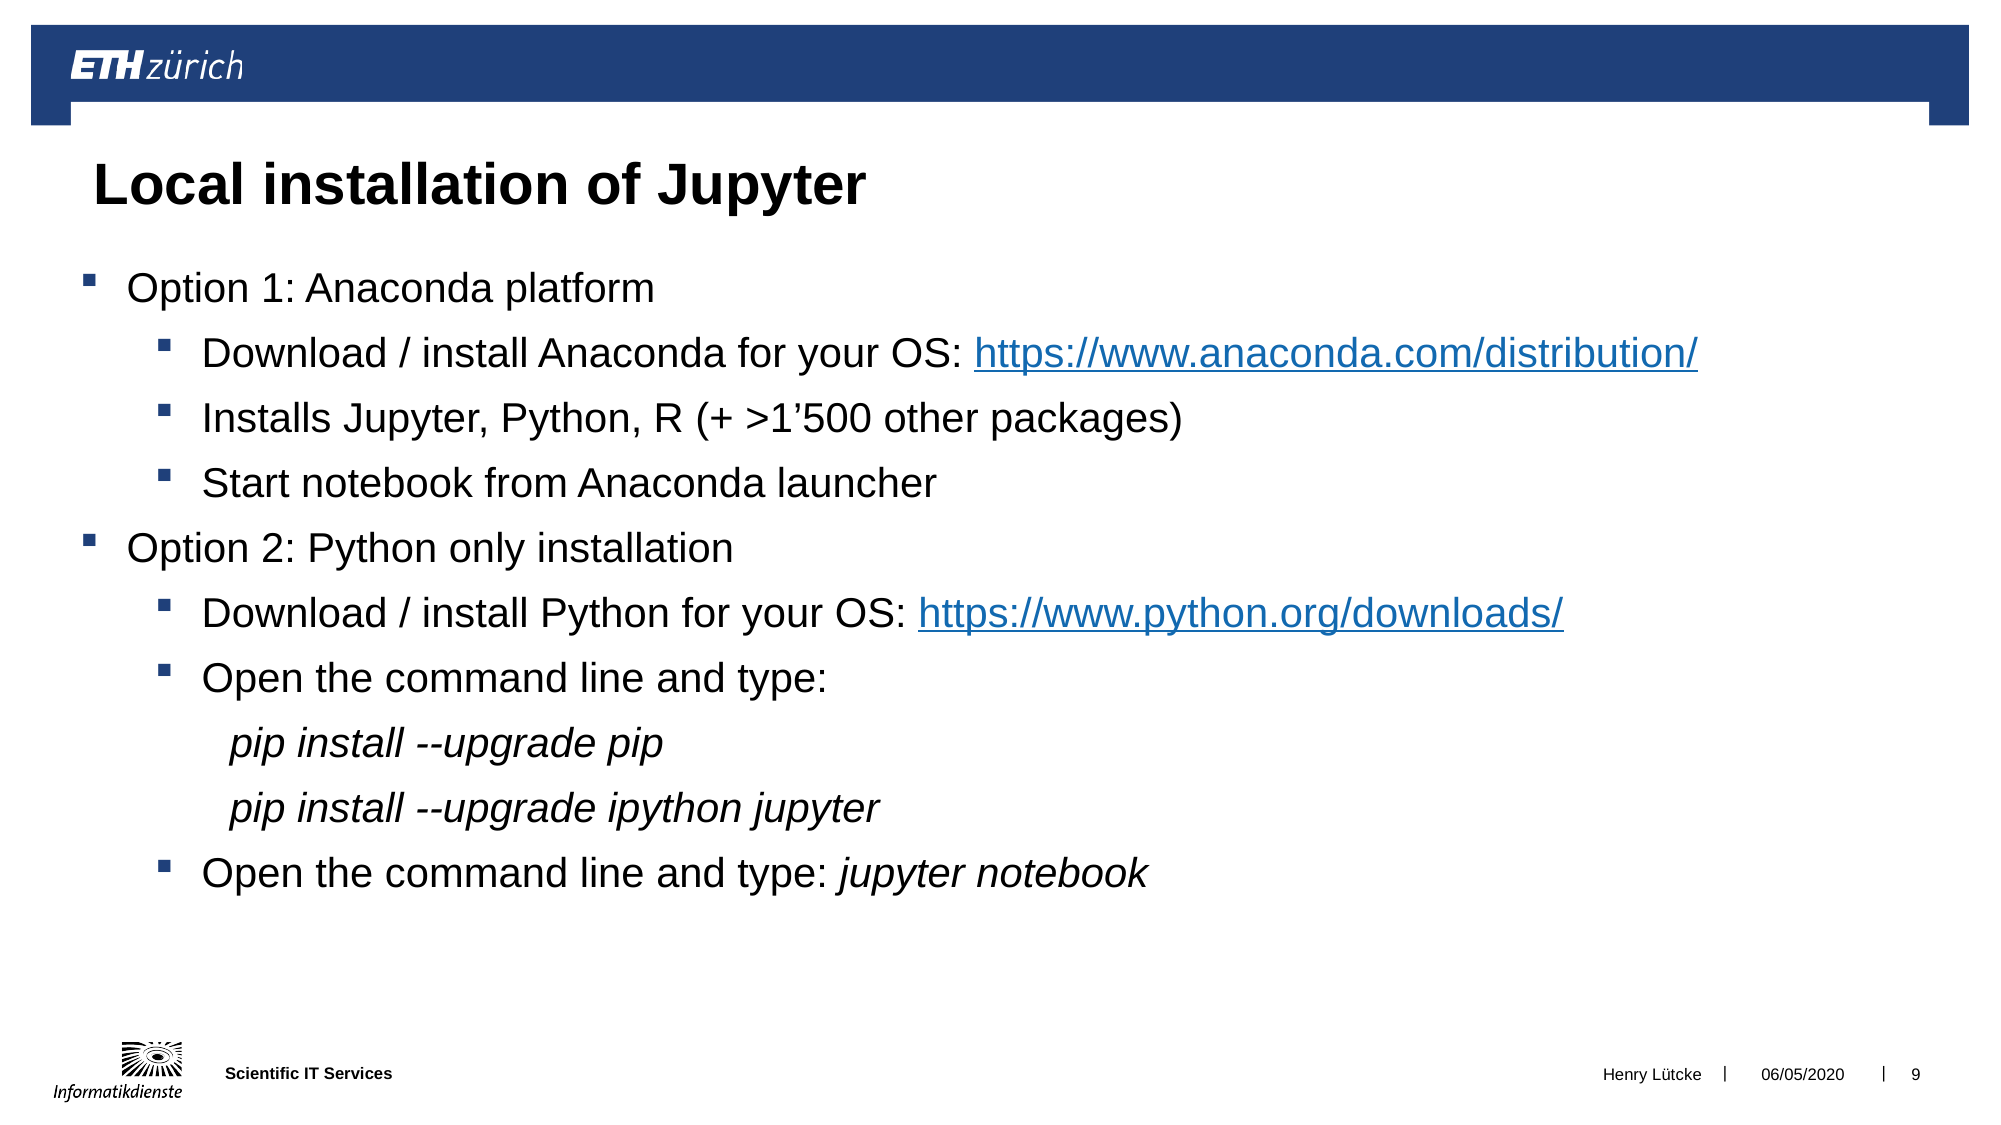

# Local installation of Jupyter
Option 1: Anaconda platform
Download / install Anaconda for your OS: https://www.anaconda.com/distribution/
Installs Jupyter, Python, R (+ >1’500 other packages)
Start notebook from Anaconda launcher
Option 2: Python only installation
Download / install Python for your OS: https://www.python.org/downloads/
Open the command line and type:
pip install --upgrade pip
pip install --upgrade ipython jupyter
Open the command line and type: jupyter notebook
Henry Lütcke
06/05/2020
9